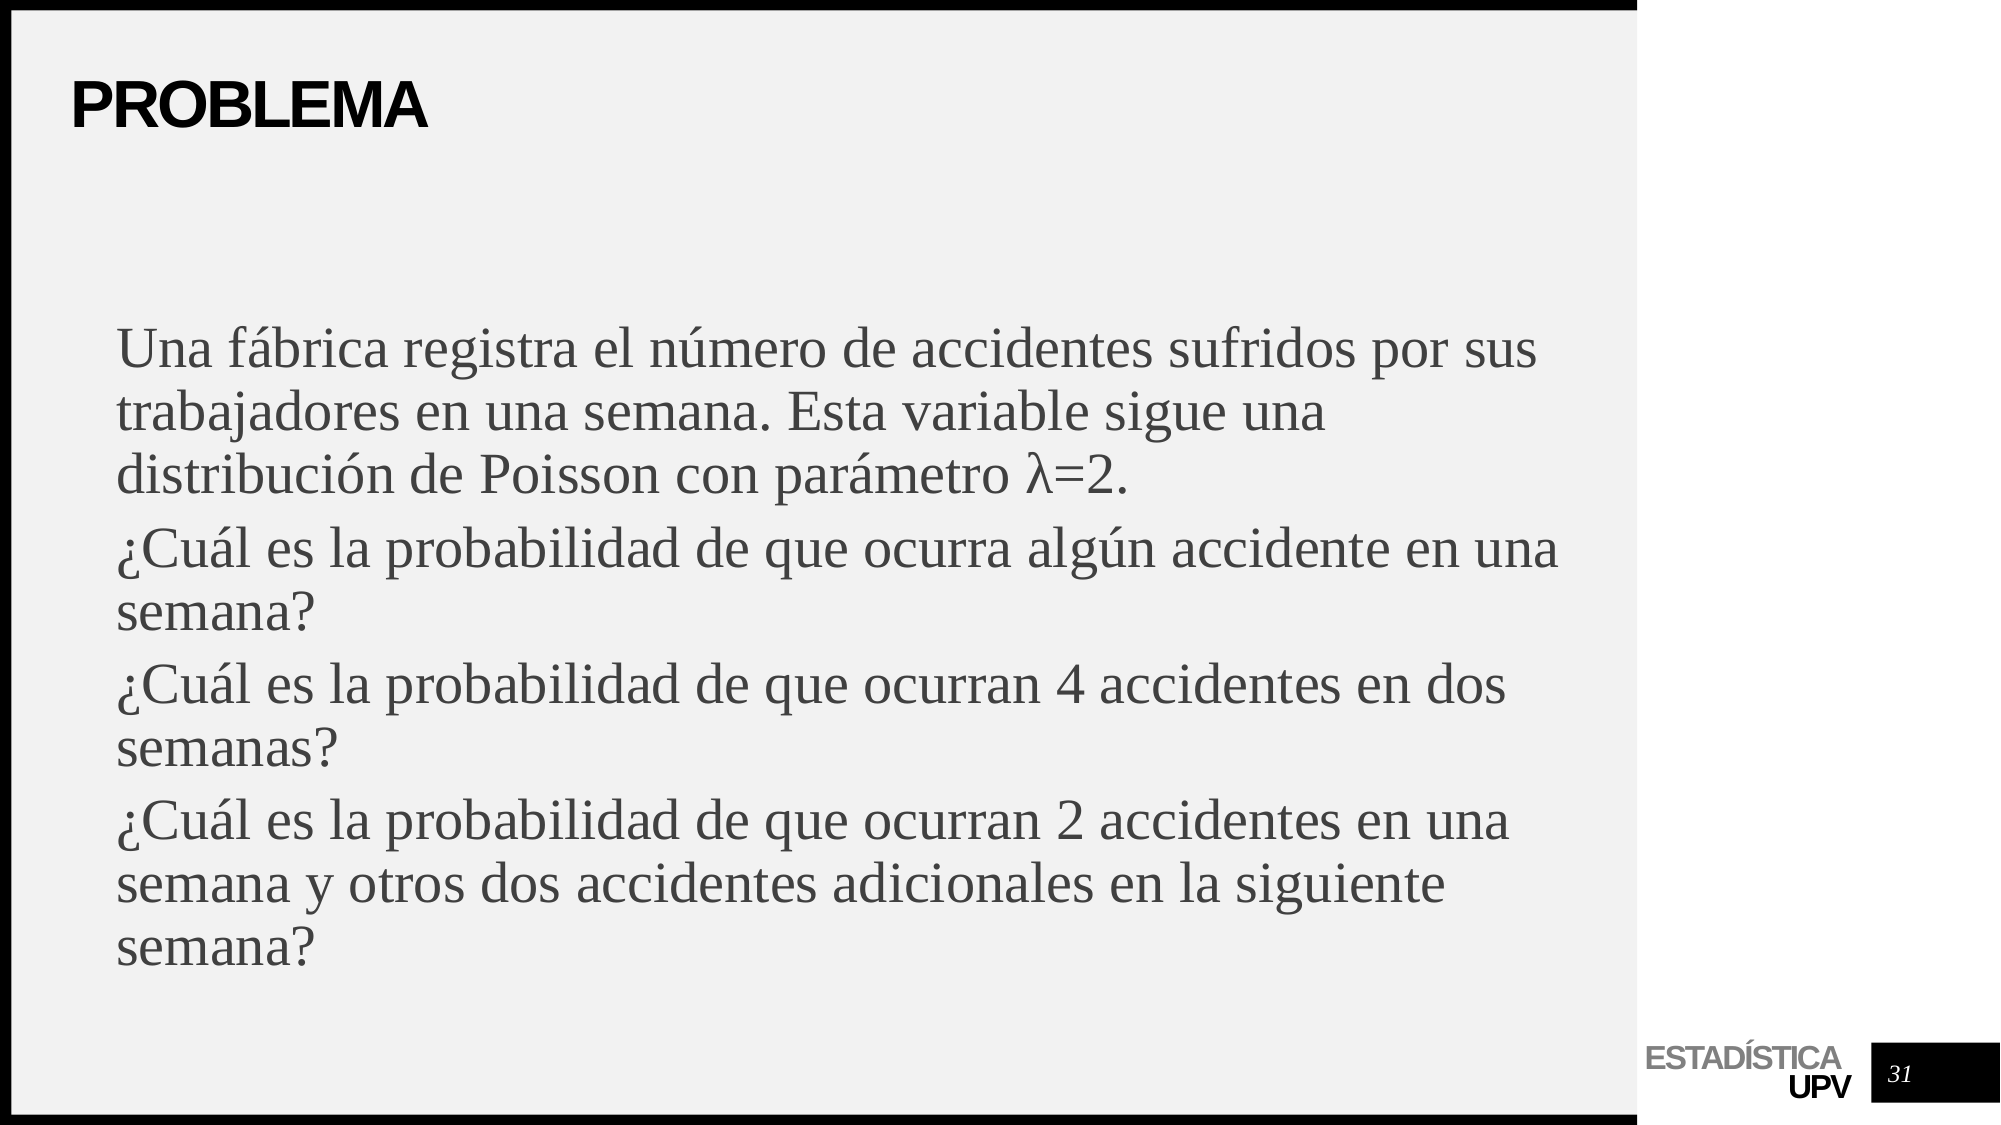

# problema

Una fábrica registra el número de accidentes sufridos por sus trabajadores en una semana. Esta variable sigue una distribución de Poisson con parámetro λ=2.
¿Cuál es la probabilidad de que ocurra algún accidente en una semana?
¿Cuál es la probabilidad de que ocurran 4 accidentes en dos semanas?
¿Cuál es la probabilidad de que ocurran 2 accidentes en una semana y otros dos accidentes adicionales en la siguiente semana?
31